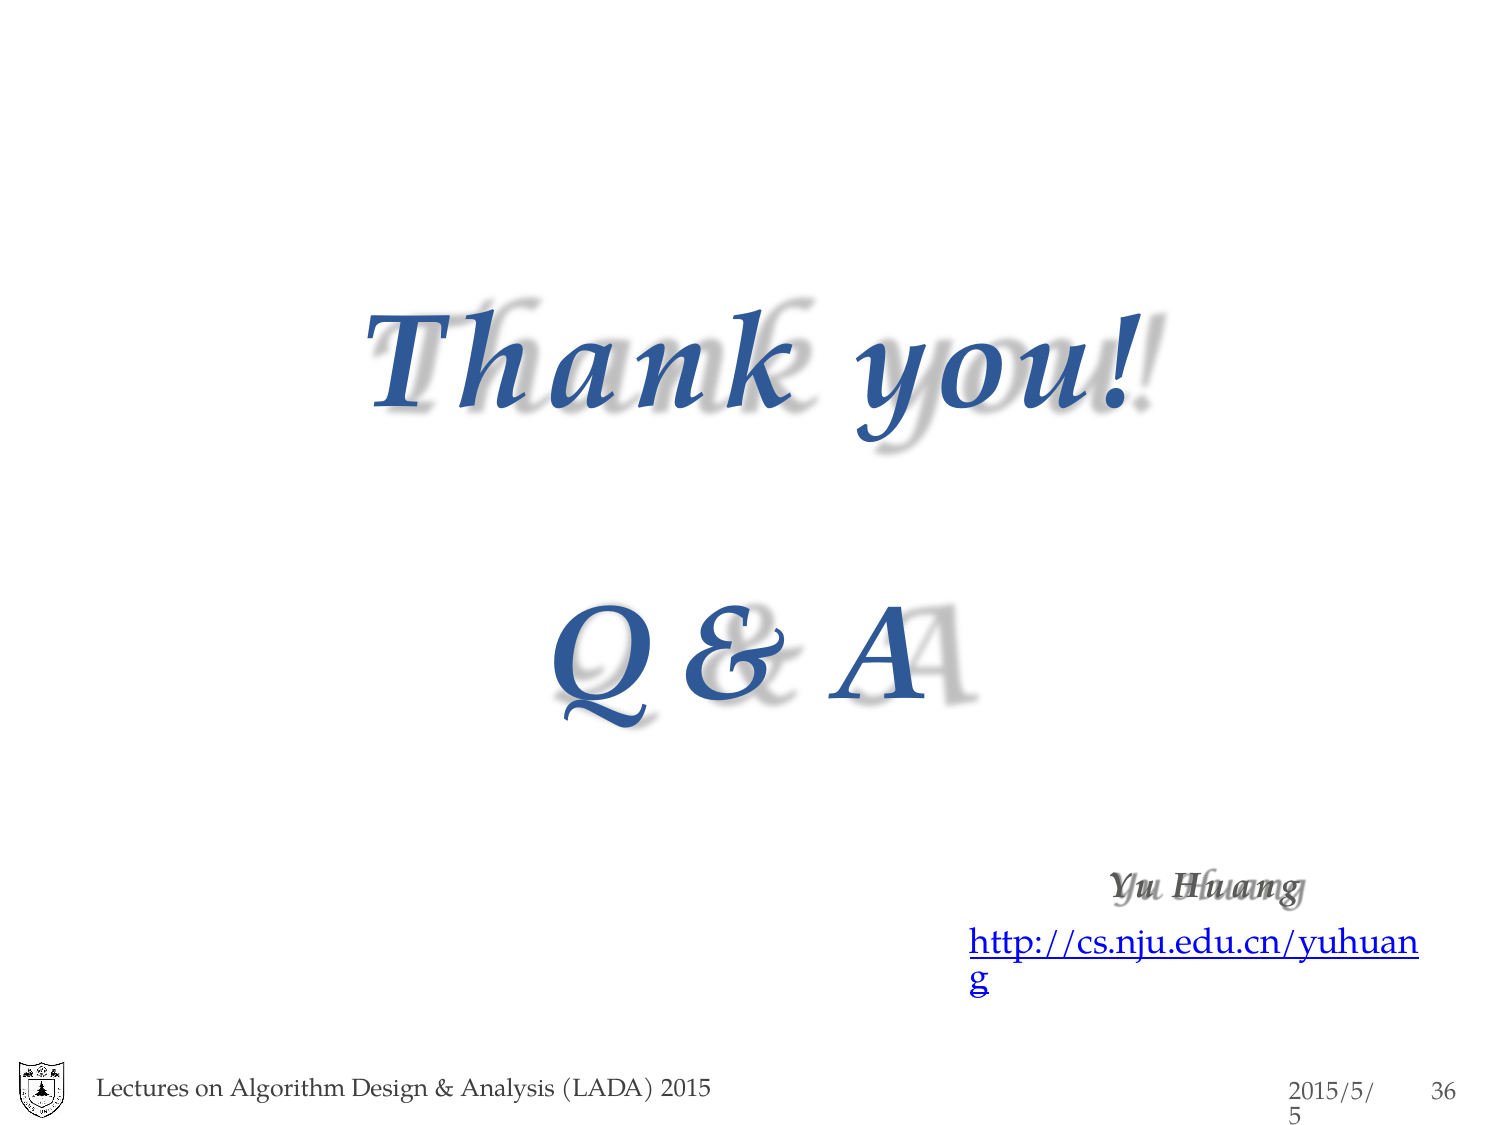

# Thank you!

Q & A
Yu Huang
http://cs.nju.edu.cn/yuhuang

Lectures on Algorithm Design & Analysis (LADA) 2015
36
2015/5/5